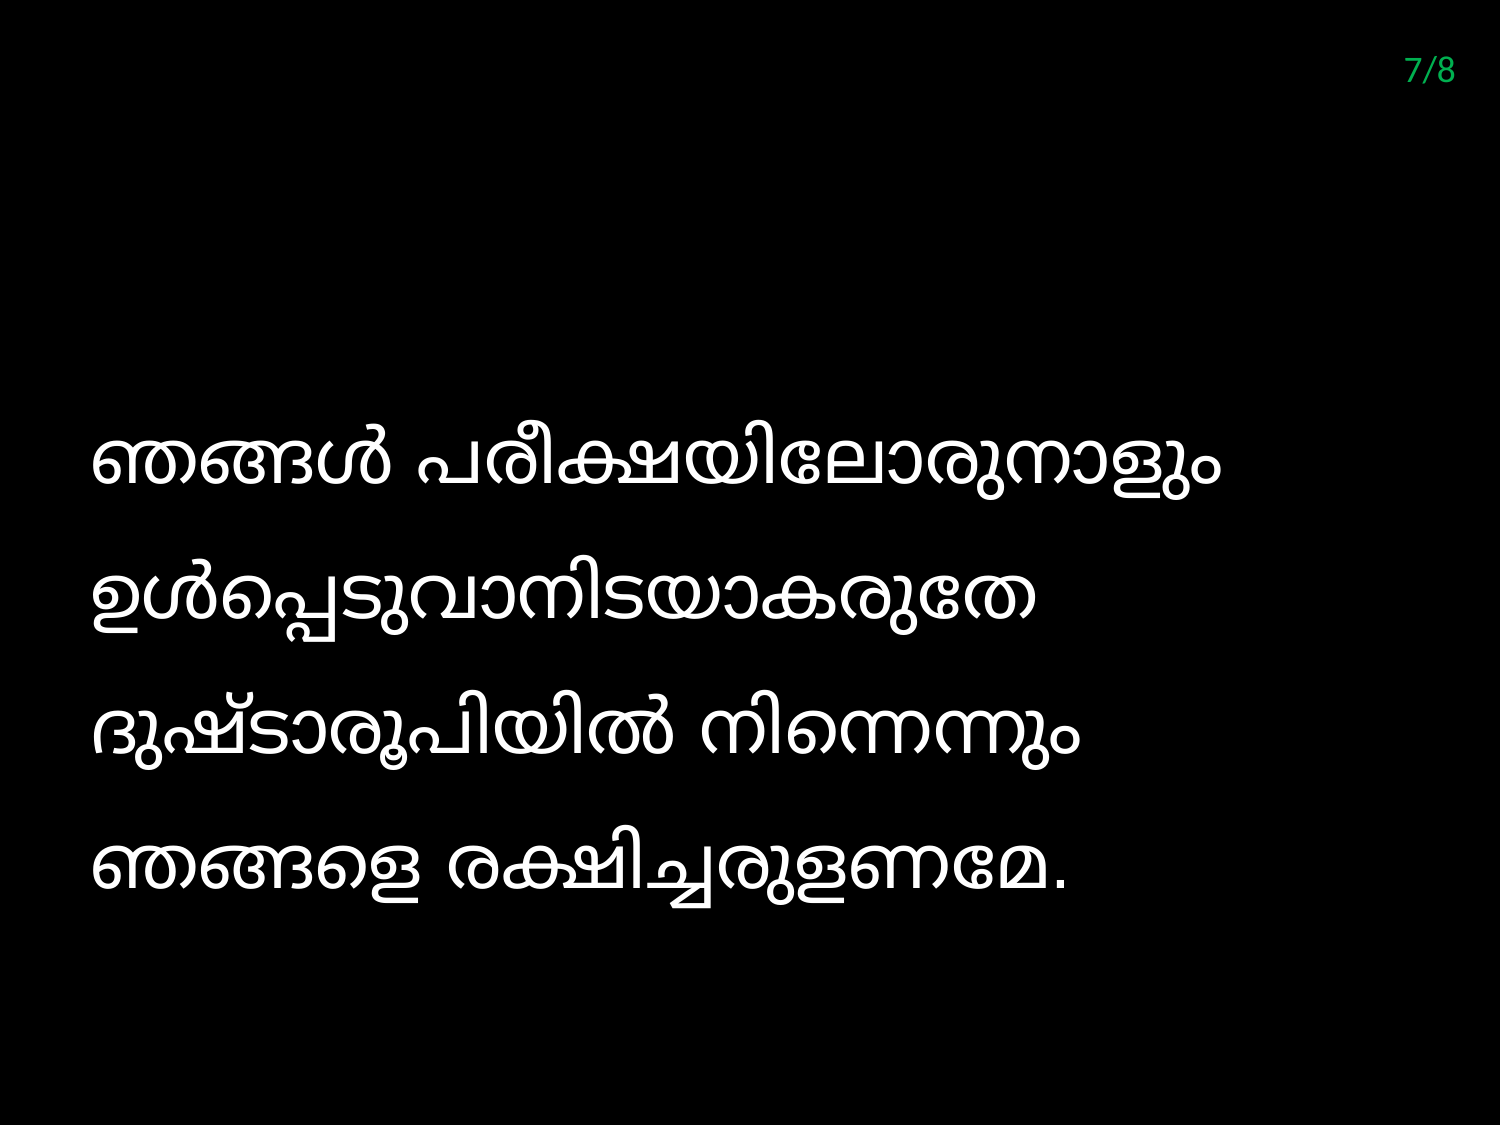

7/8
#
ഞങ്ങള്‍ പരീക്ഷയിലോരുനാളും
ഉള്‍പ്പെടുവാനിടയാകരുതേ
ദുഷ്ടാരൂപിയില്‍ നിന്നെന്നും
ഞങ്ങളെ രക്ഷിച്ചരുളണമേ.